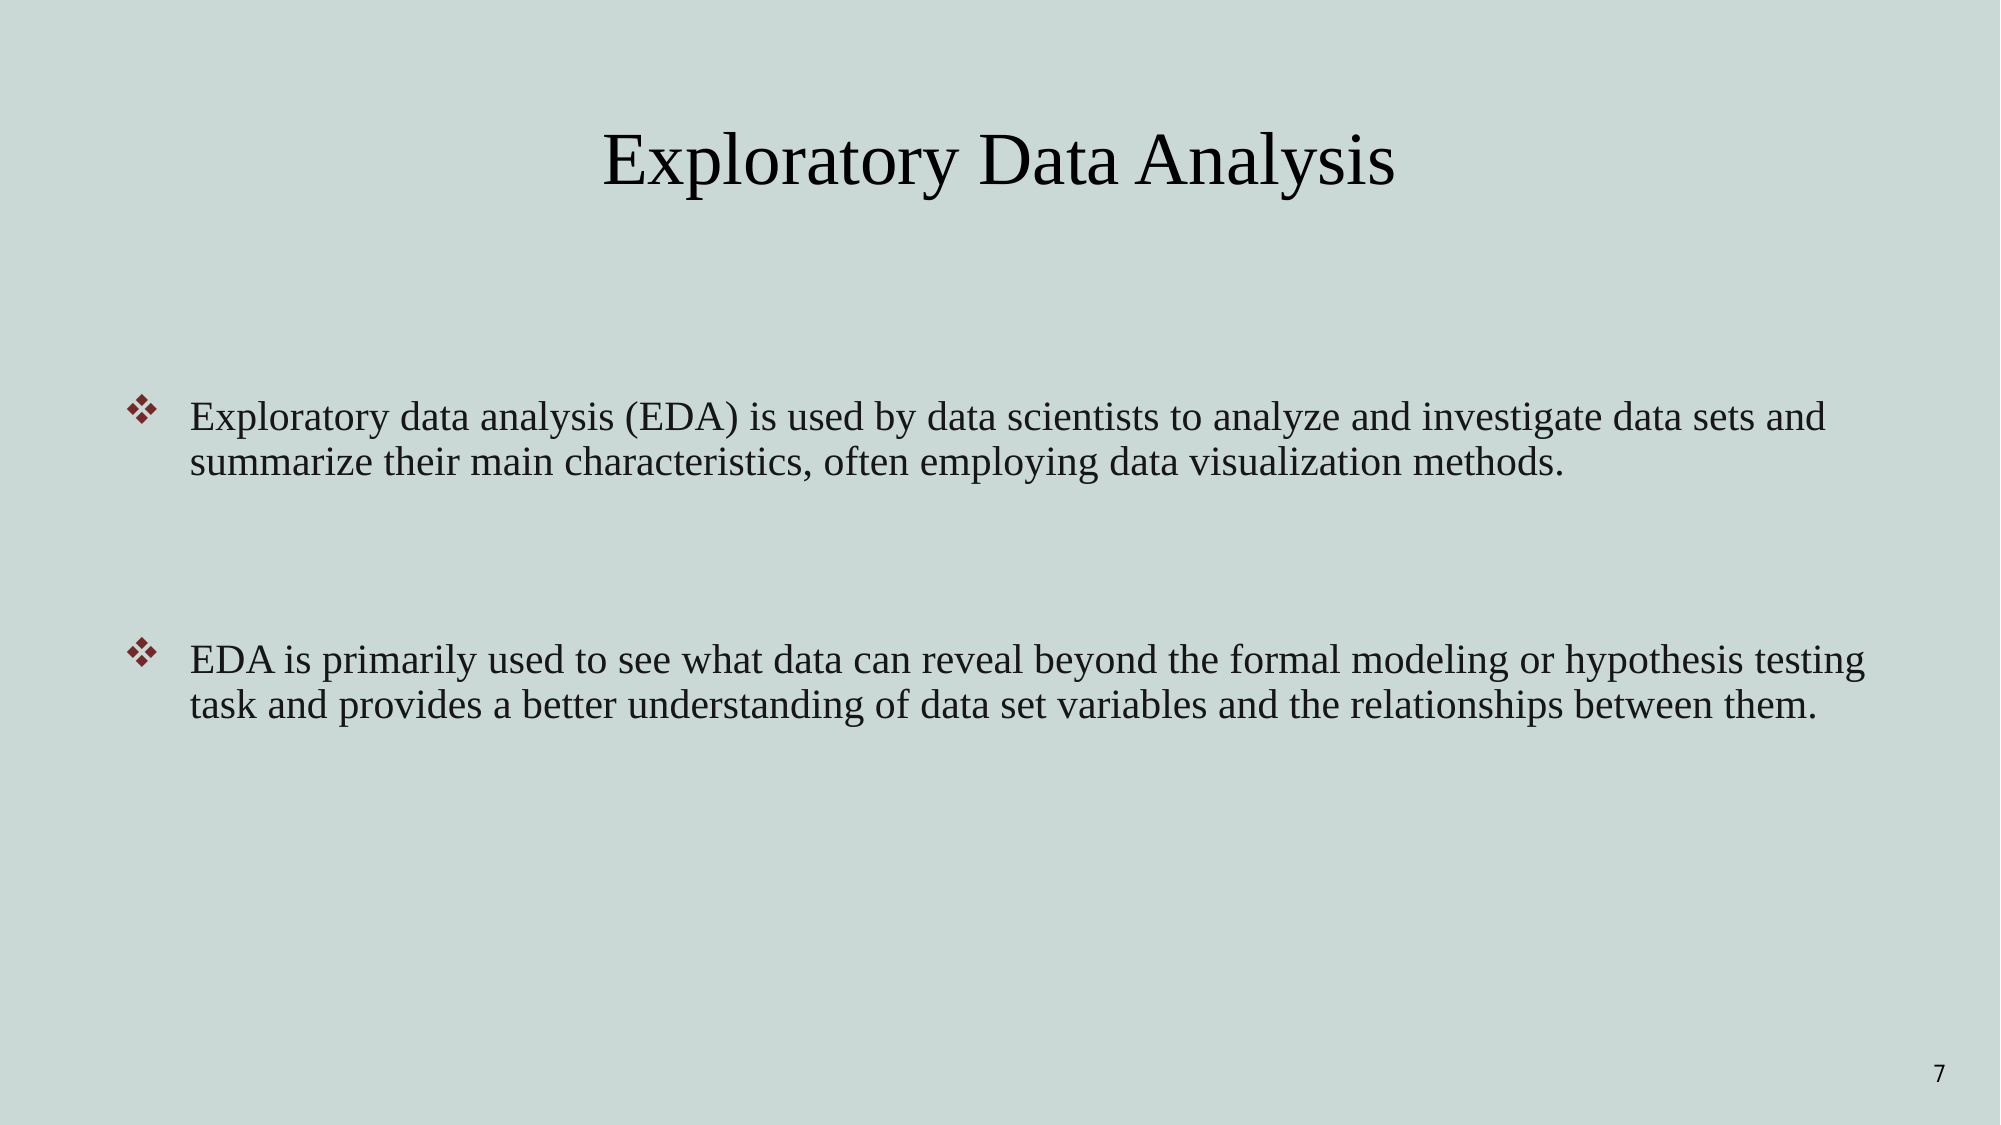

# Exploratory Data Analysis
Exploratory data analysis (EDA) is used by data scientists to analyze and investigate data sets and summarize their main characteristics, often employing data visualization methods.

EDA is primarily used to see what data can reveal beyond the formal modeling or hypothesis testing task and provides a better understanding of data set variables and the relationships between them.

7